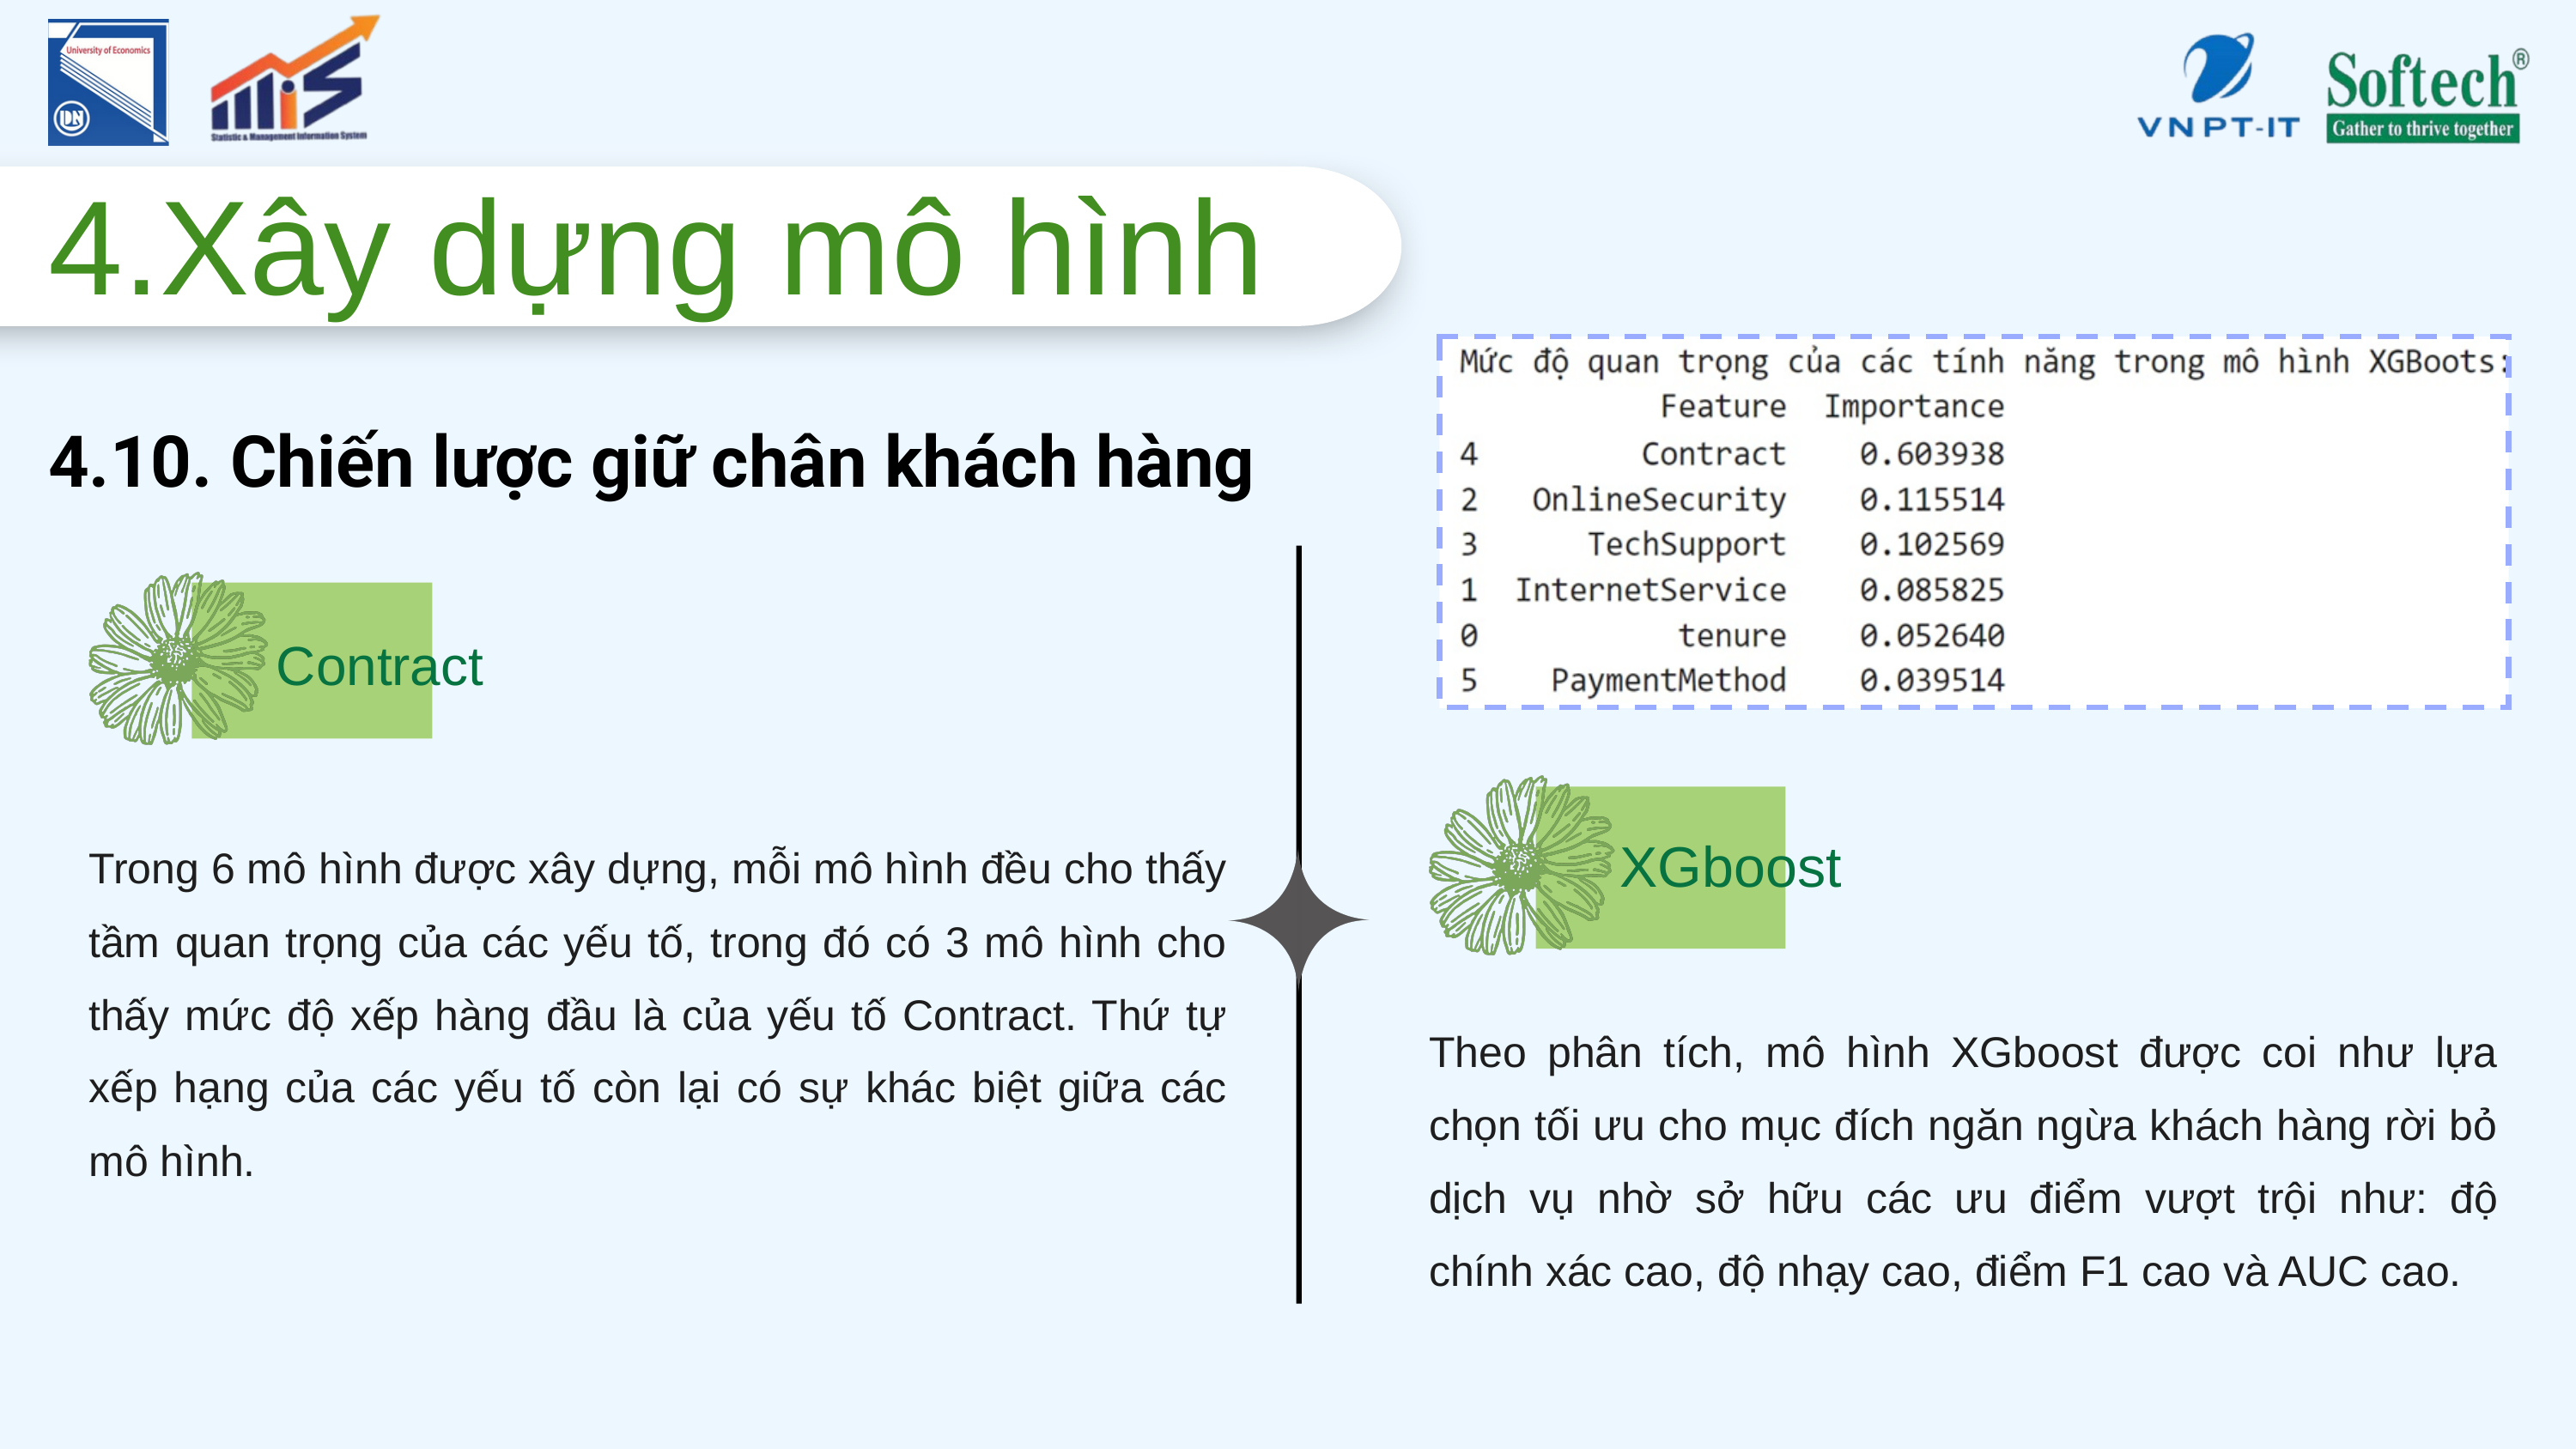

4.Xây dựng mô hình

4.10. Chiến lược giữ chân khách hàng

Contract

XGboost
Trong 6 mô hình được xây dựng, mỗi mô hình đều cho thấy tầm quan trọng của các yếu tố, trong đó có 3 mô hình cho thấy mức độ xếp hàng đầu là của yếu tố Contract. Thứ tự xếp hạng của các yếu tố còn lại có sự khác biệt giữa các mô hình.
Theo phân tích, mô hình XGboost được coi như lựa chọn tối ưu cho mục đích ngăn ngừa khách hàng rời bỏ dịch vụ nhờ sở hữu các ưu điểm vượt trội như: độ chính xác cao, độ nhạy cao, điểm F1 cao và AUC cao.